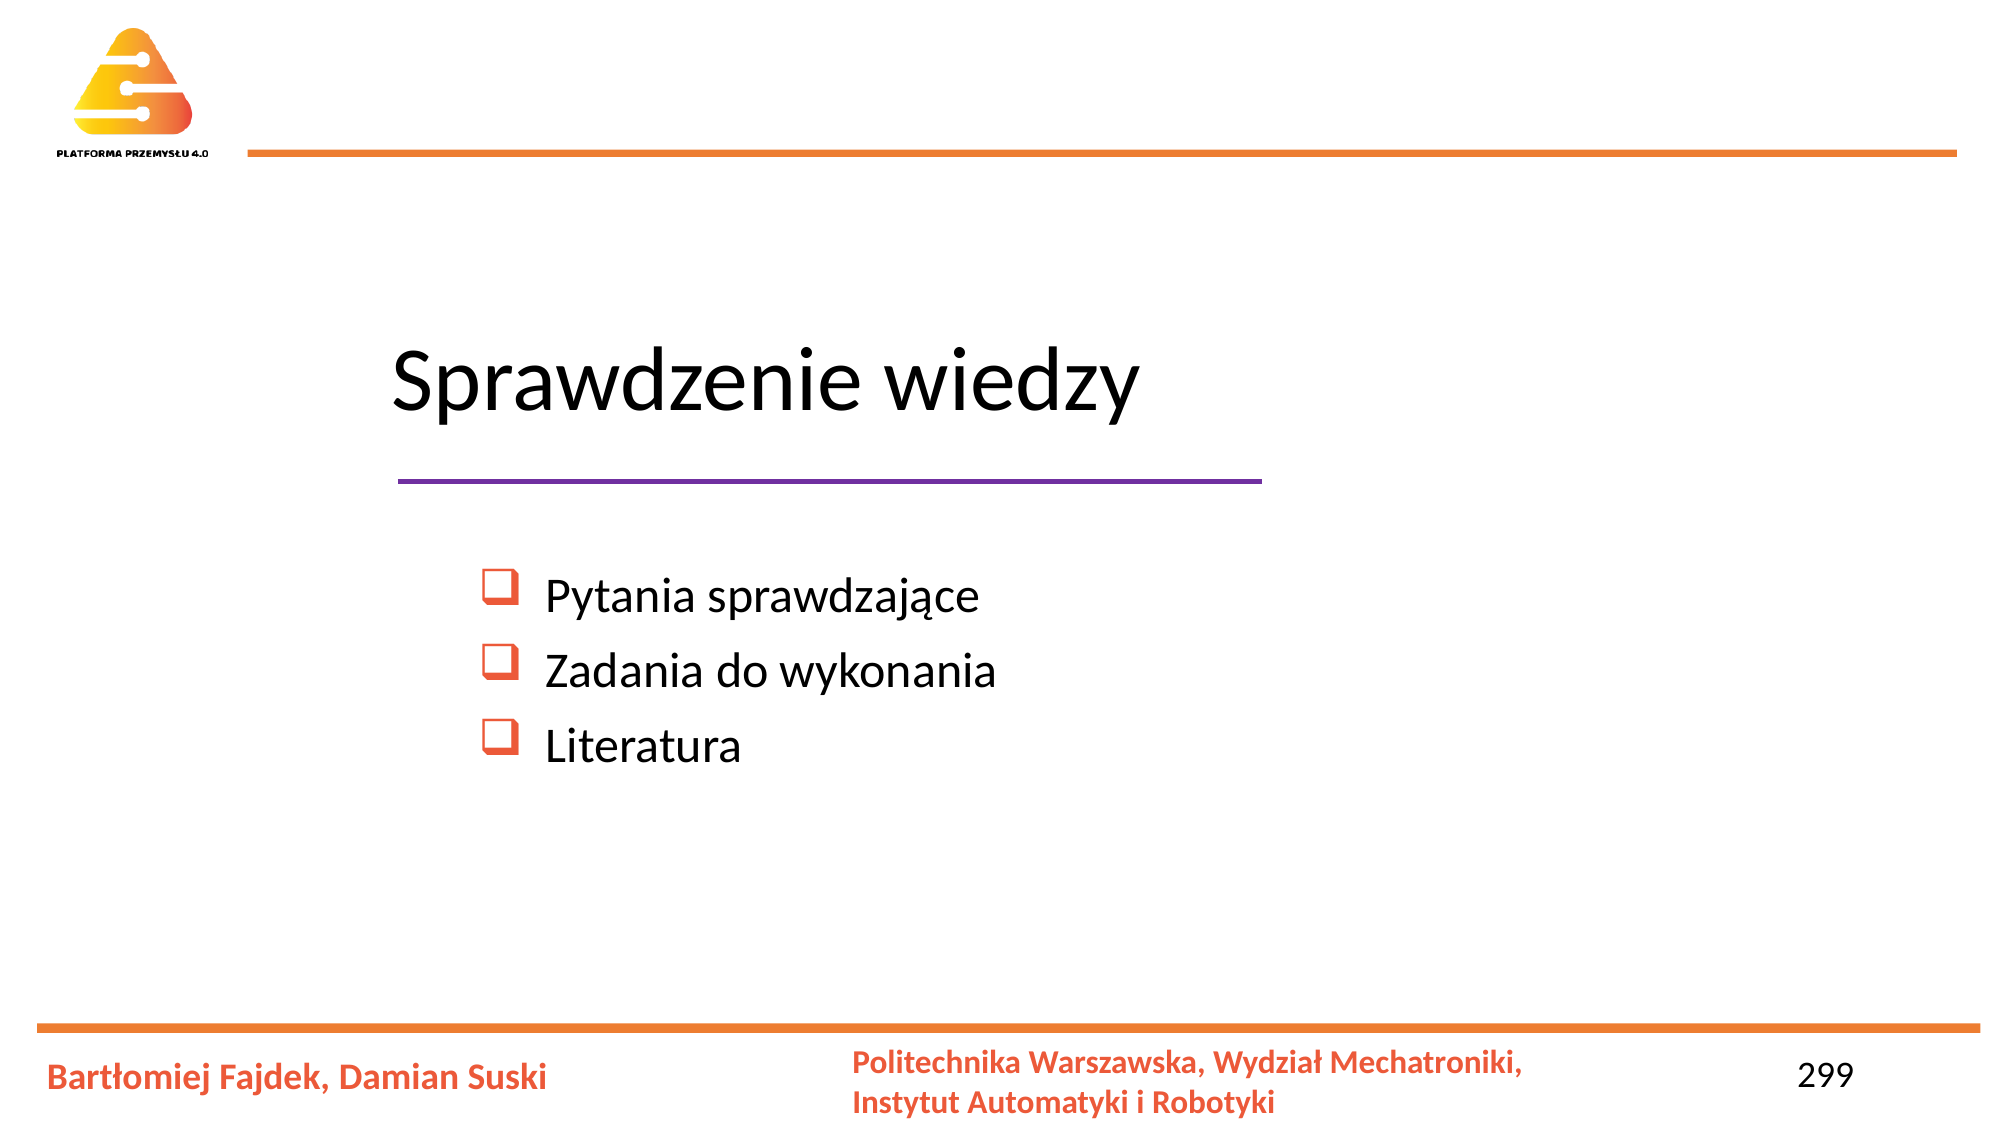

# Sprawdzenie wiedzy
  Pytania sprawdzające
  Zadania do wykonania
  Literatura

299